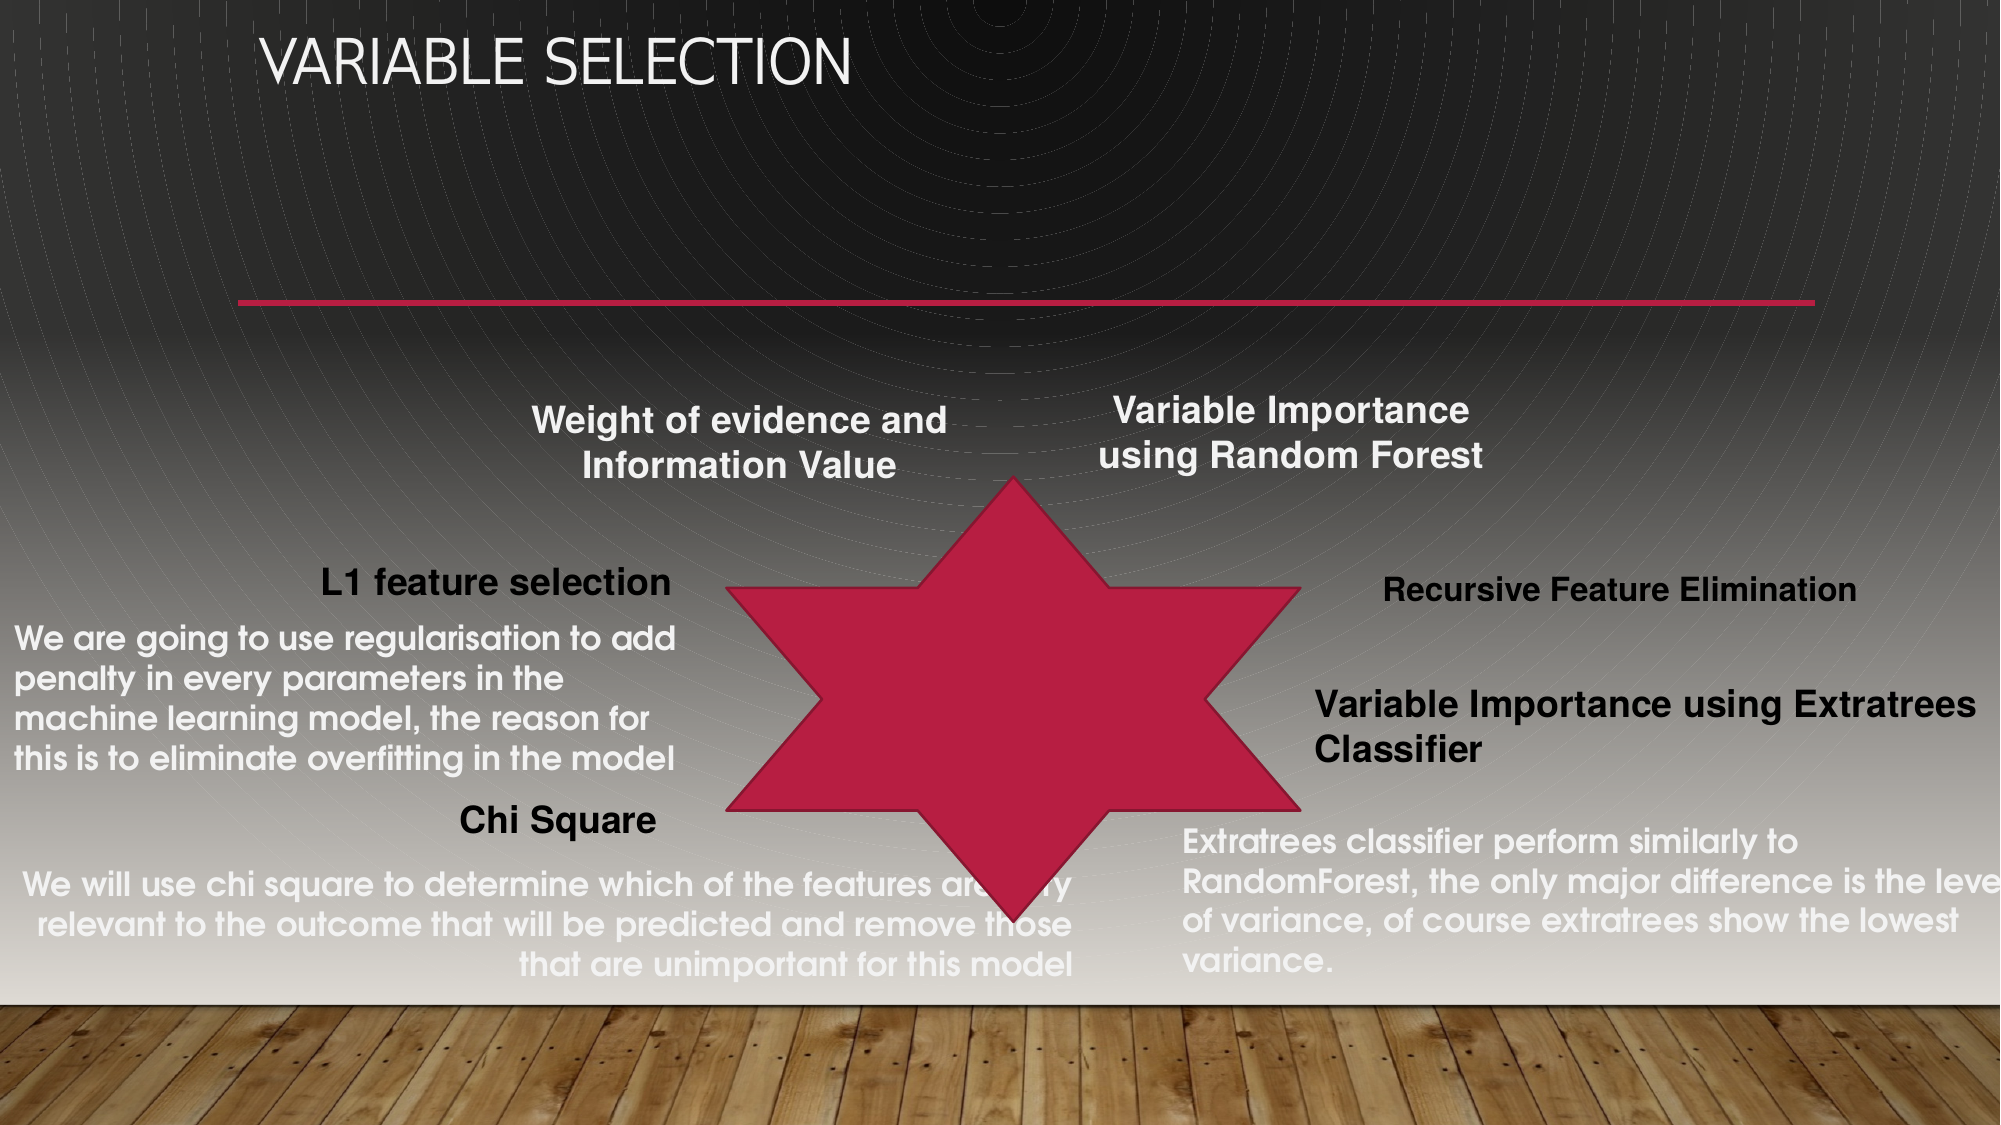

# Variable Selection
Variable Importance using Random Forest
Weight of evidence and Information Value

L1 feature selection
Recursive Feature Elimination
We are going to use regularisation to add penalty in every parameters in the machine learning model, the reason for this is to eliminate overfitting in the model
Variable Importance using Extratrees Classifier
Chi Square
Extratrees classifier perform similarly to RandomForest, the only major difference is the level of variance, of course extratrees show the lowest variance.
We will use chi square to determine which of the features are very relevant to the outcome that will be predicted and remove those that are unimportant for this model